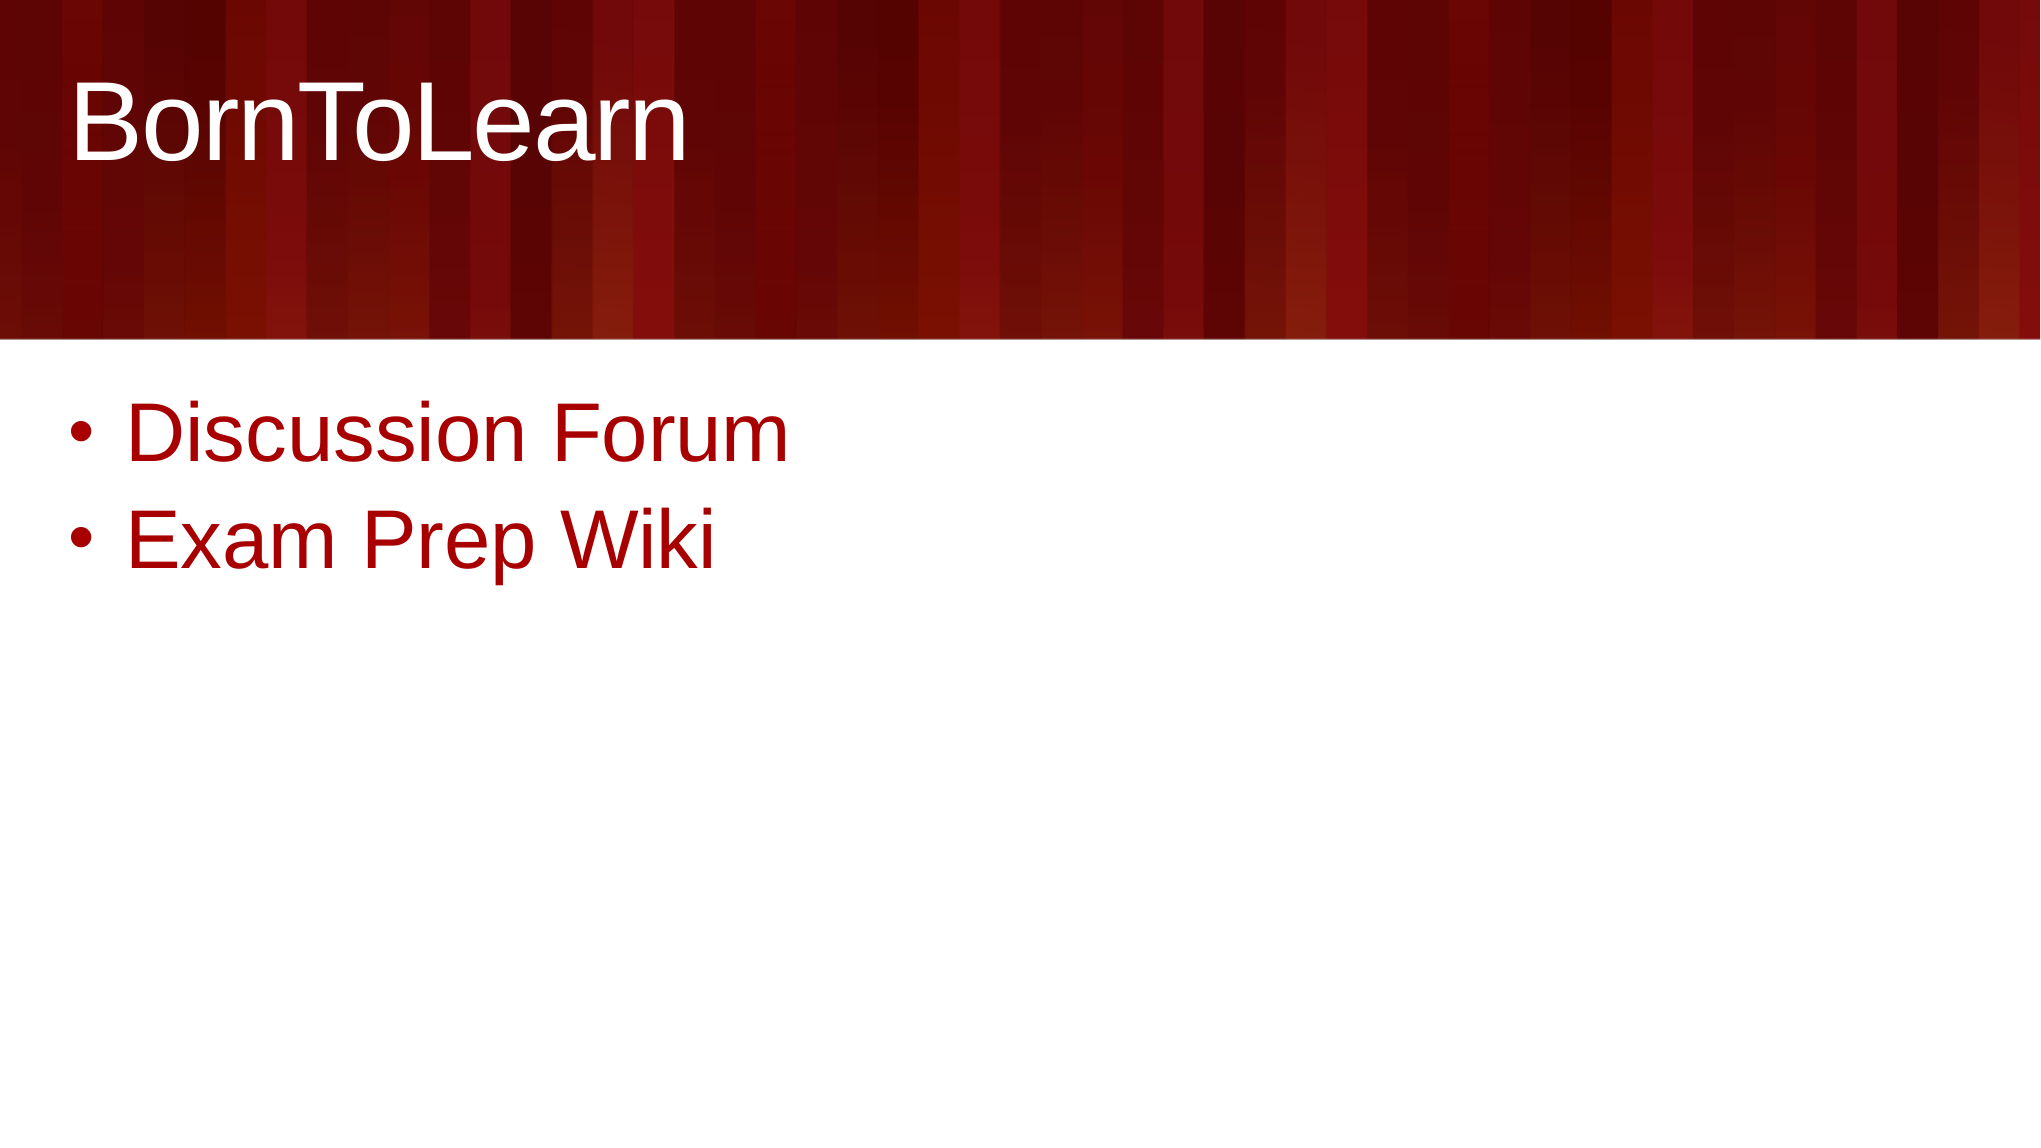

# BornToLearn
Discussion Forum
Exam Prep Wiki